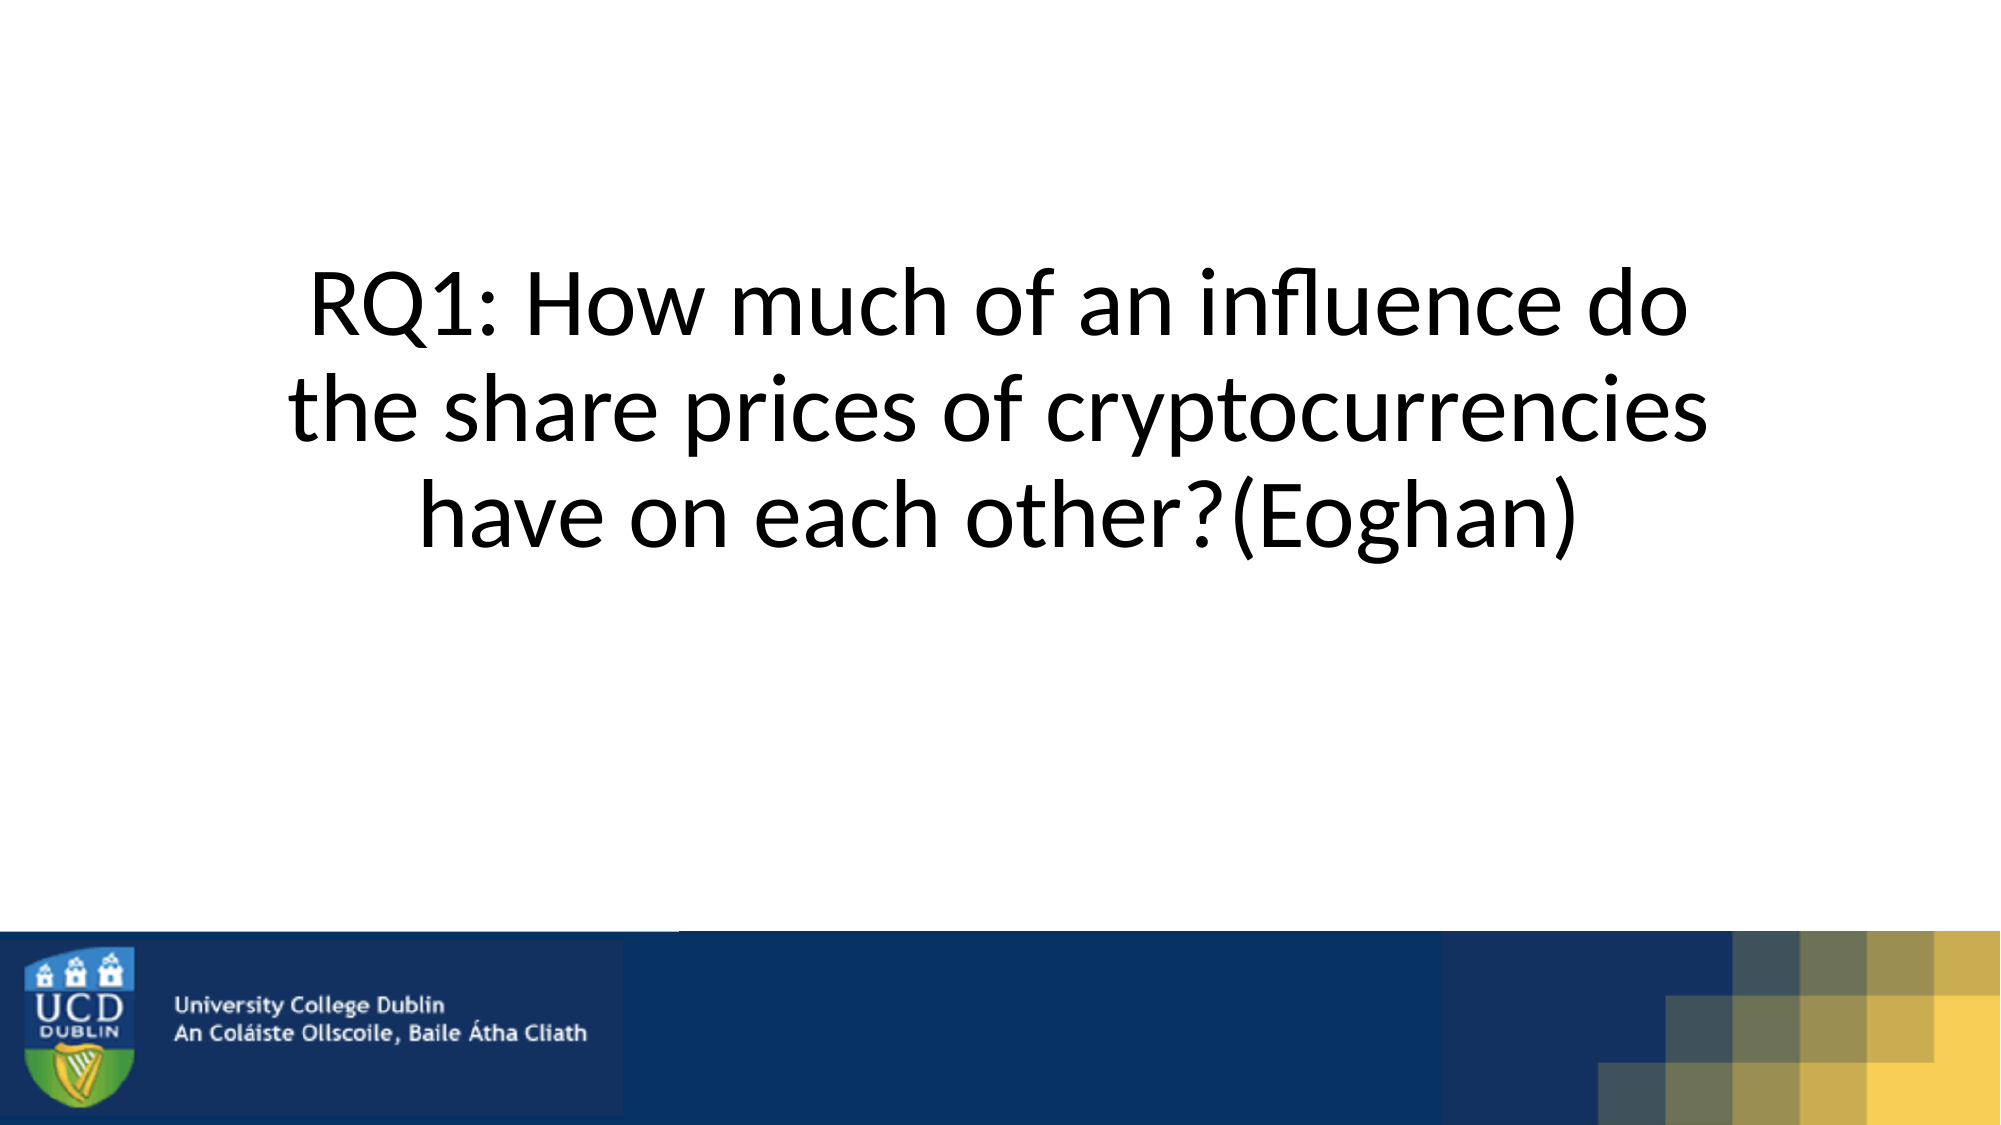

# RQ1: How much of an influence do the share prices of cryptocurrencies have on each other?(Eoghan)